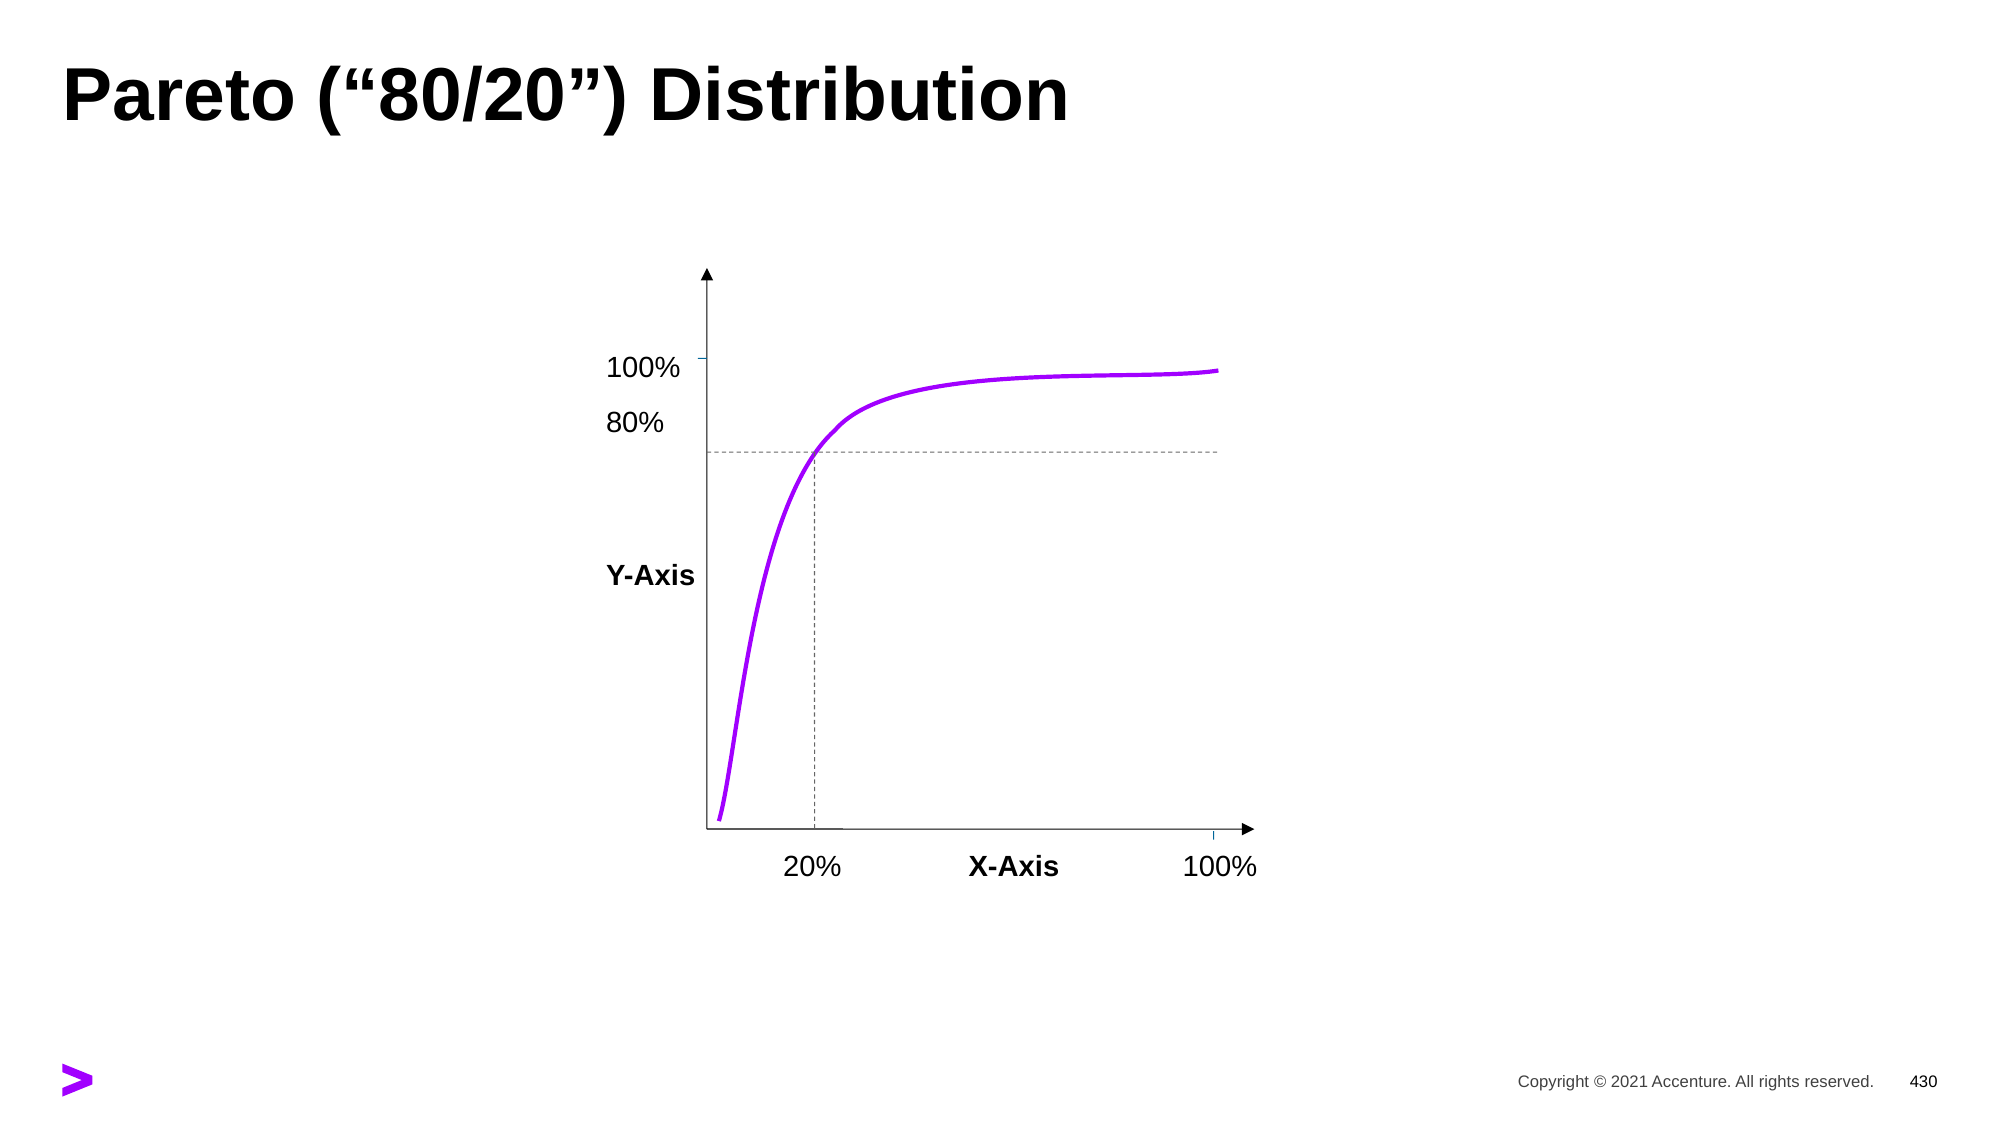

# Pareto (“80/20”) Distribution

100%

80%

Y-Axis

20%
X-Axis
100%
Copyright © 2021 Accenture. All rights reserved.
430